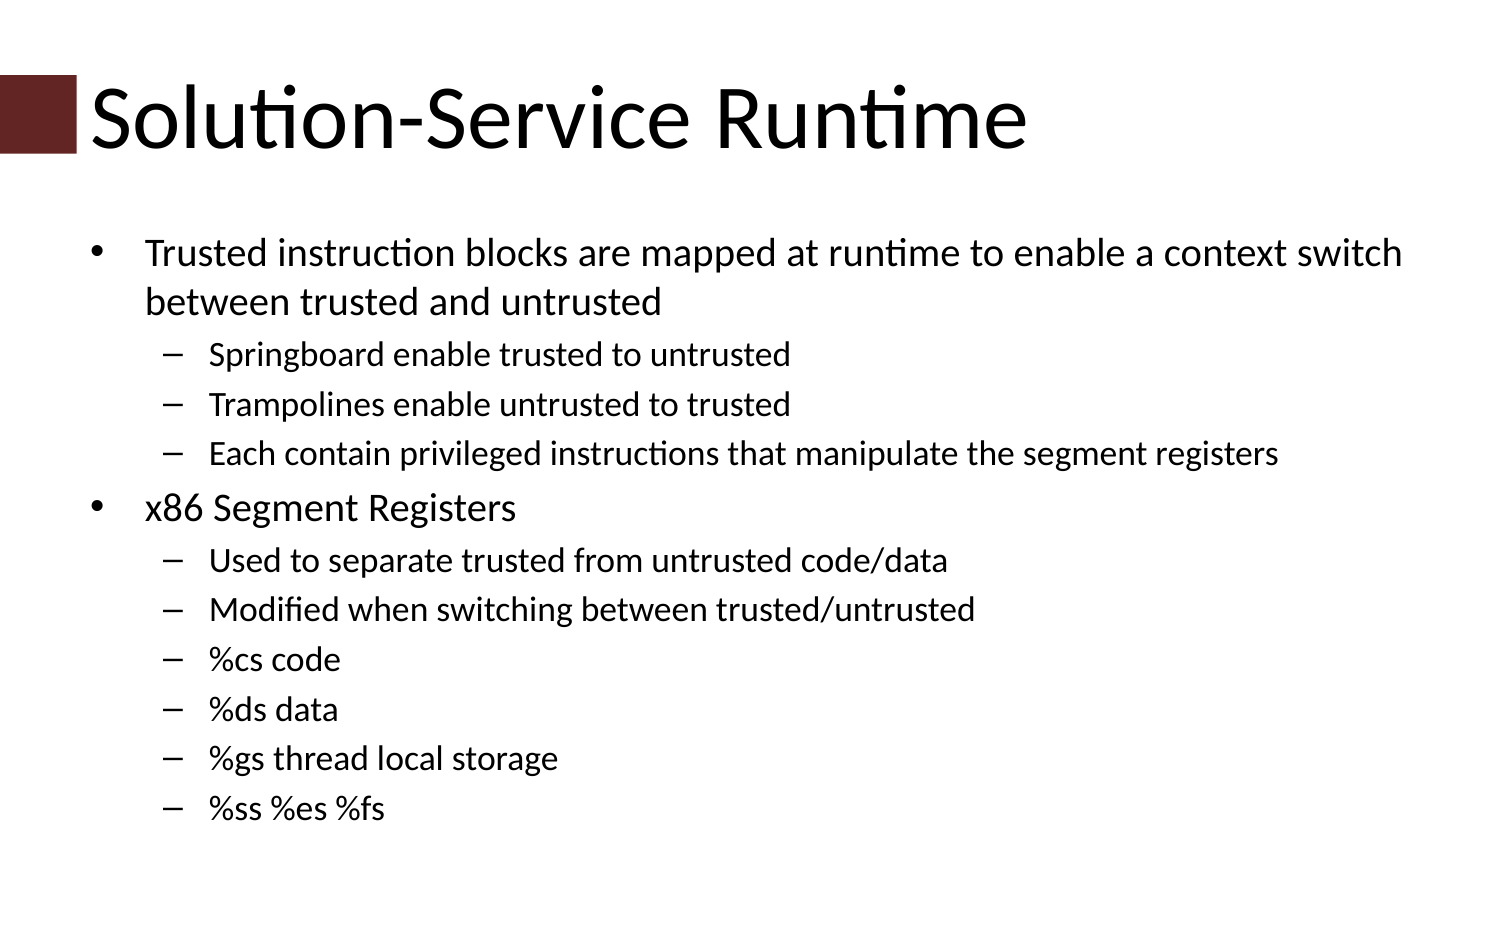

# Solution-Service Runtime
Trusted instruction blocks are mapped at runtime to enable a context switch between trusted and untrusted
Springboard enable trusted to untrusted
Trampolines enable untrusted to trusted
Each contain privileged instructions that manipulate the segment registers
x86 Segment Registers
Used to separate trusted from untrusted code/data
Modified when switching between trusted/untrusted
%cs code
%ds data
%gs thread local storage
%ss %es %fs